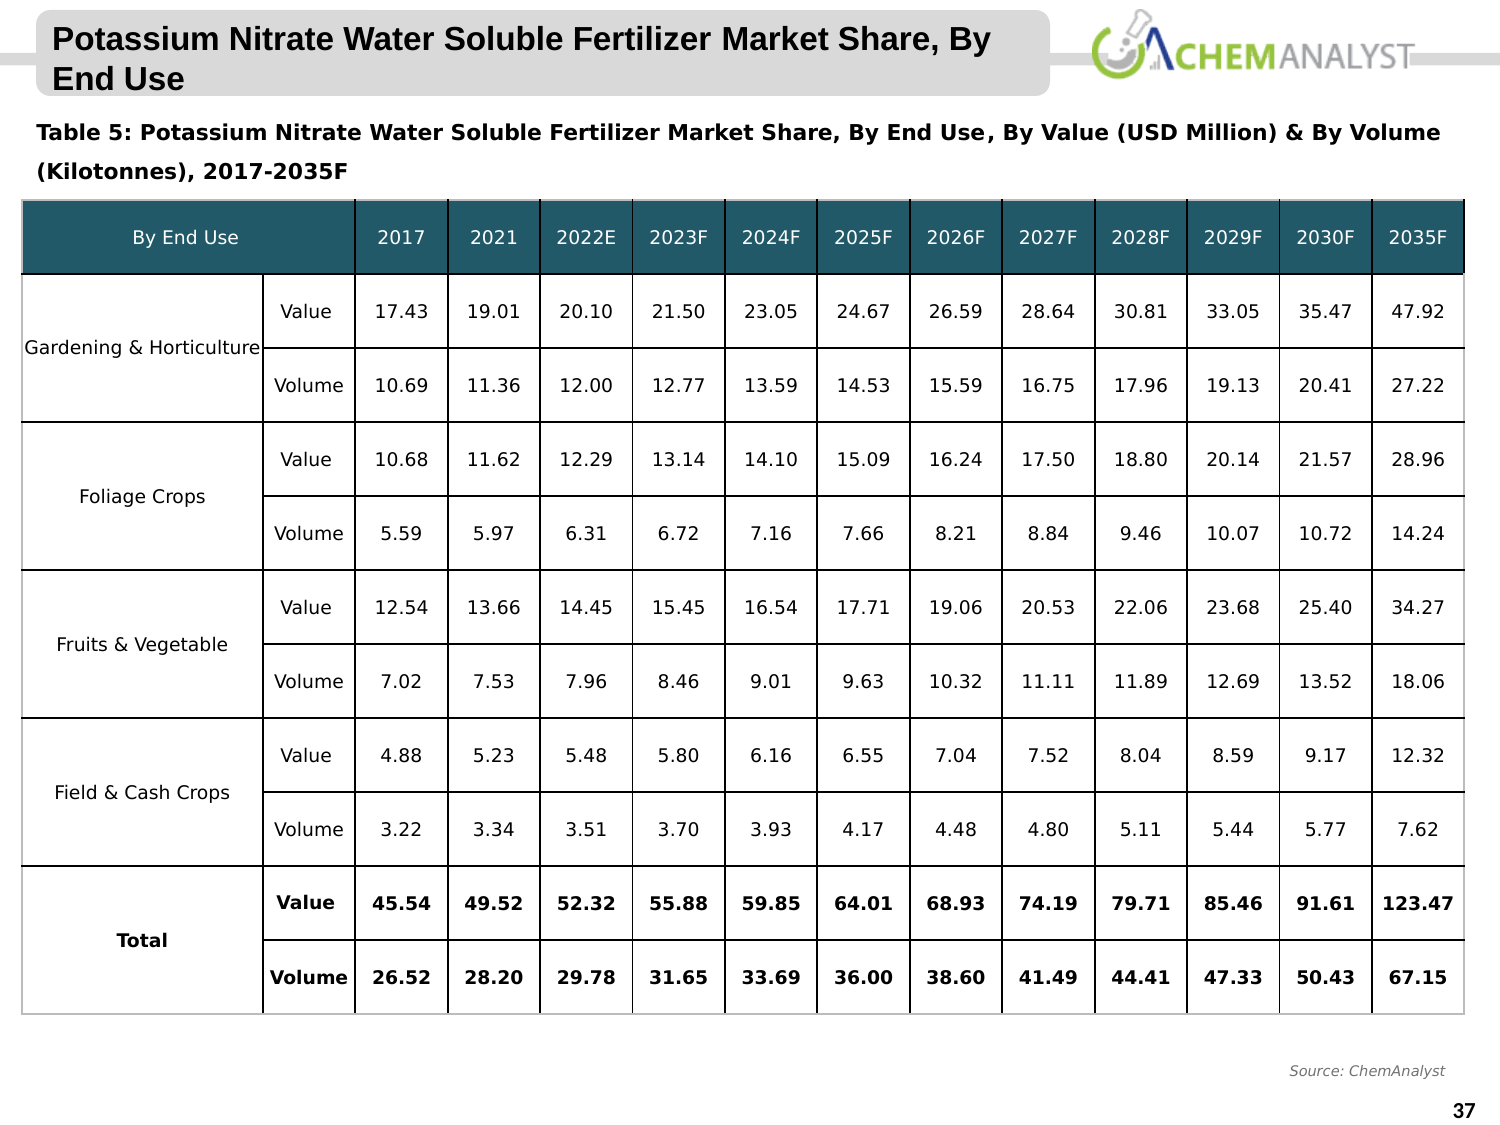

Potassium Nitrate Water Soluble Fertilizer Market Share, By End Use
Table 5: Potassium Nitrate Water Soluble Fertilizer Market Share, By End Use, By Value (USD Million) & By Volume (Kilotonnes), 2017-2035F
| By End Use |  | 2017 | 2021 | 2022E | 2023F | 2024F | 2025F | 2026F | 2027F | 2028F | 2029F | 2030F | 2035F |
| --- | --- | --- | --- | --- | --- | --- | --- | --- | --- | --- | --- | --- | --- |
| Gardening & Horticulture | Value | 17.43 | 19.01 | 20.10 | 21.50 | 23.05 | 24.67 | 26.59 | 28.64 | 30.81 | 33.05 | 35.47 | 47.92 |
|  | Volume | 10.69 | 11.36 | 12.00 | 12.77 | 13.59 | 14.53 | 15.59 | 16.75 | 17.96 | 19.13 | 20.41 | 27.22 |
| Foliage Crops | Value | 10.68 | 11.62 | 12.29 | 13.14 | 14.10 | 15.09 | 16.24 | 17.50 | 18.80 | 20.14 | 21.57 | 28.96 |
|  | Volume | 5.59 | 5.97 | 6.31 | 6.72 | 7.16 | 7.66 | 8.21 | 8.84 | 9.46 | 10.07 | 10.72 | 14.24 |
| Fruits & Vegetable | Value | 12.54 | 13.66 | 14.45 | 15.45 | 16.54 | 17.71 | 19.06 | 20.53 | 22.06 | 23.68 | 25.40 | 34.27 |
|  | Volume | 7.02 | 7.53 | 7.96 | 8.46 | 9.01 | 9.63 | 10.32 | 11.11 | 11.89 | 12.69 | 13.52 | 18.06 |
| Field & Cash Crops | Value | 4.88 | 5.23 | 5.48 | 5.80 | 6.16 | 6.55 | 7.04 | 7.52 | 8.04 | 8.59 | 9.17 | 12.32 |
|  | Volume | 3.22 | 3.34 | 3.51 | 3.70 | 3.93 | 4.17 | 4.48 | 4.80 | 5.11 | 5.44 | 5.77 | 7.62 |
| Total | Value | 45.54 | 49.52 | 52.32 | 55.88 | 59.85 | 64.01 | 68.93 | 74.19 | 79.71 | 85.46 | 91.61 | 123.47 |
|  | Volume | 26.52 | 28.20 | 29.78 | 31.65 | 33.69 | 36.00 | 38.60 | 41.49 | 44.41 | 47.33 | 50.43 | 67.15 |
Source: ChemAnalyst
31
© ChemAnalyst
37